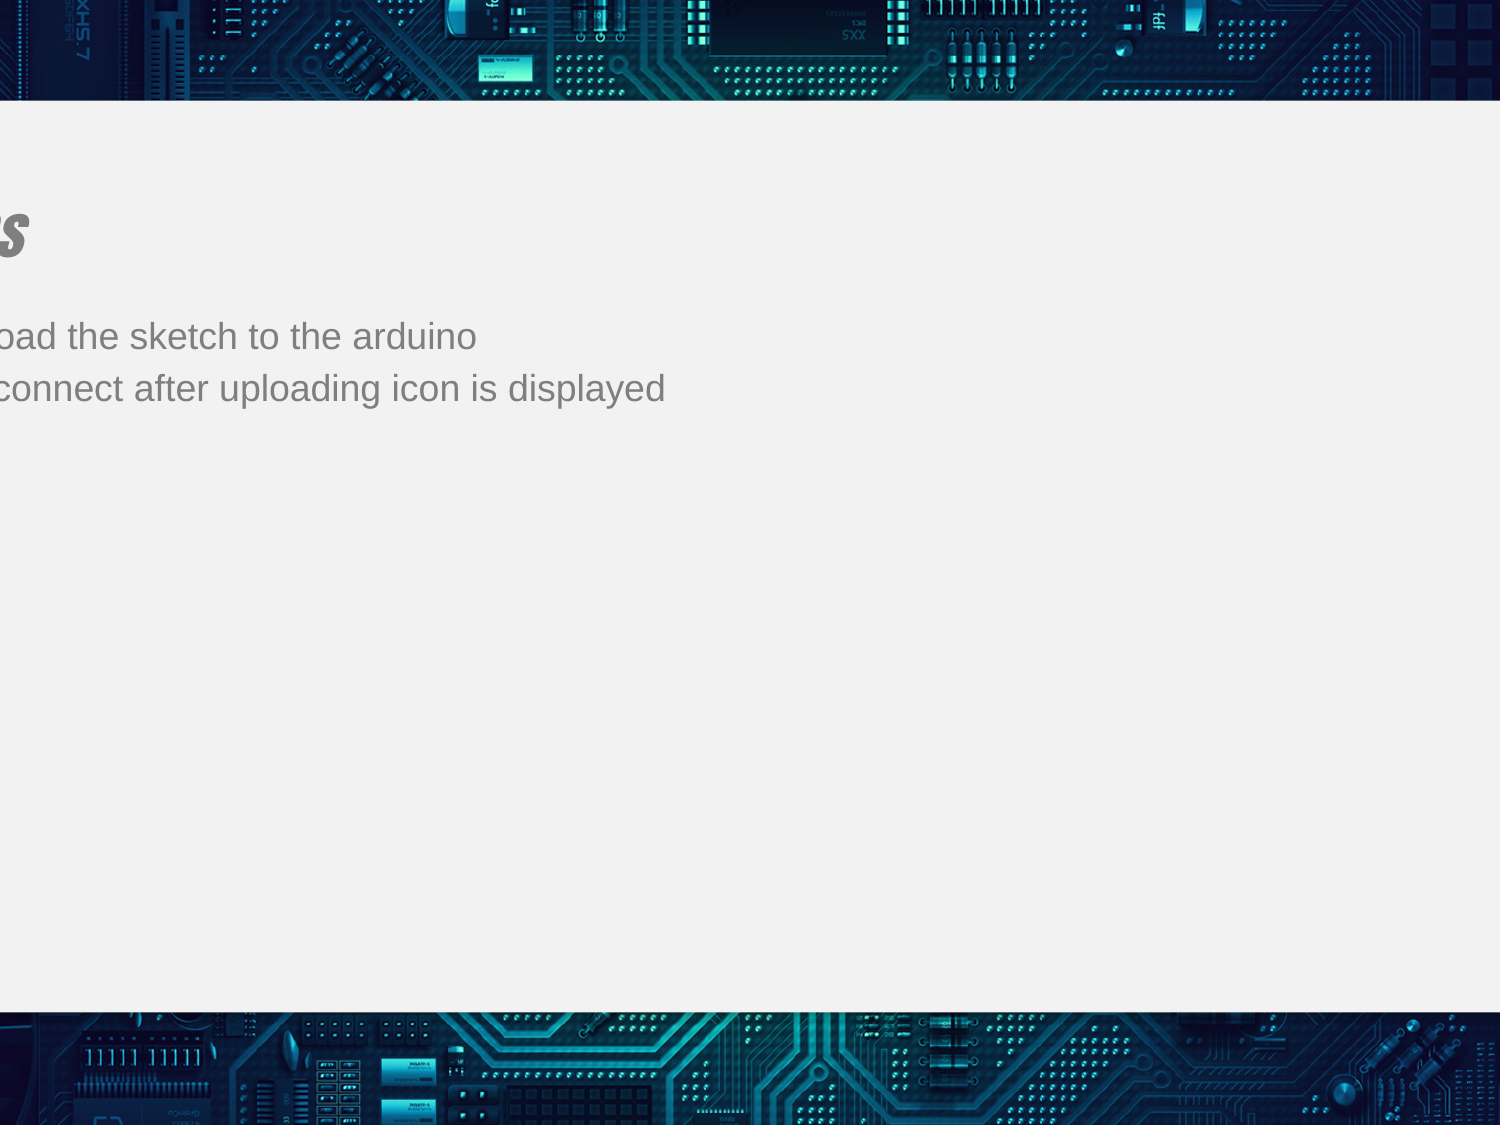

# Steps

Upload the sketch to the arduino
Disconnect after uploading icon is displayed